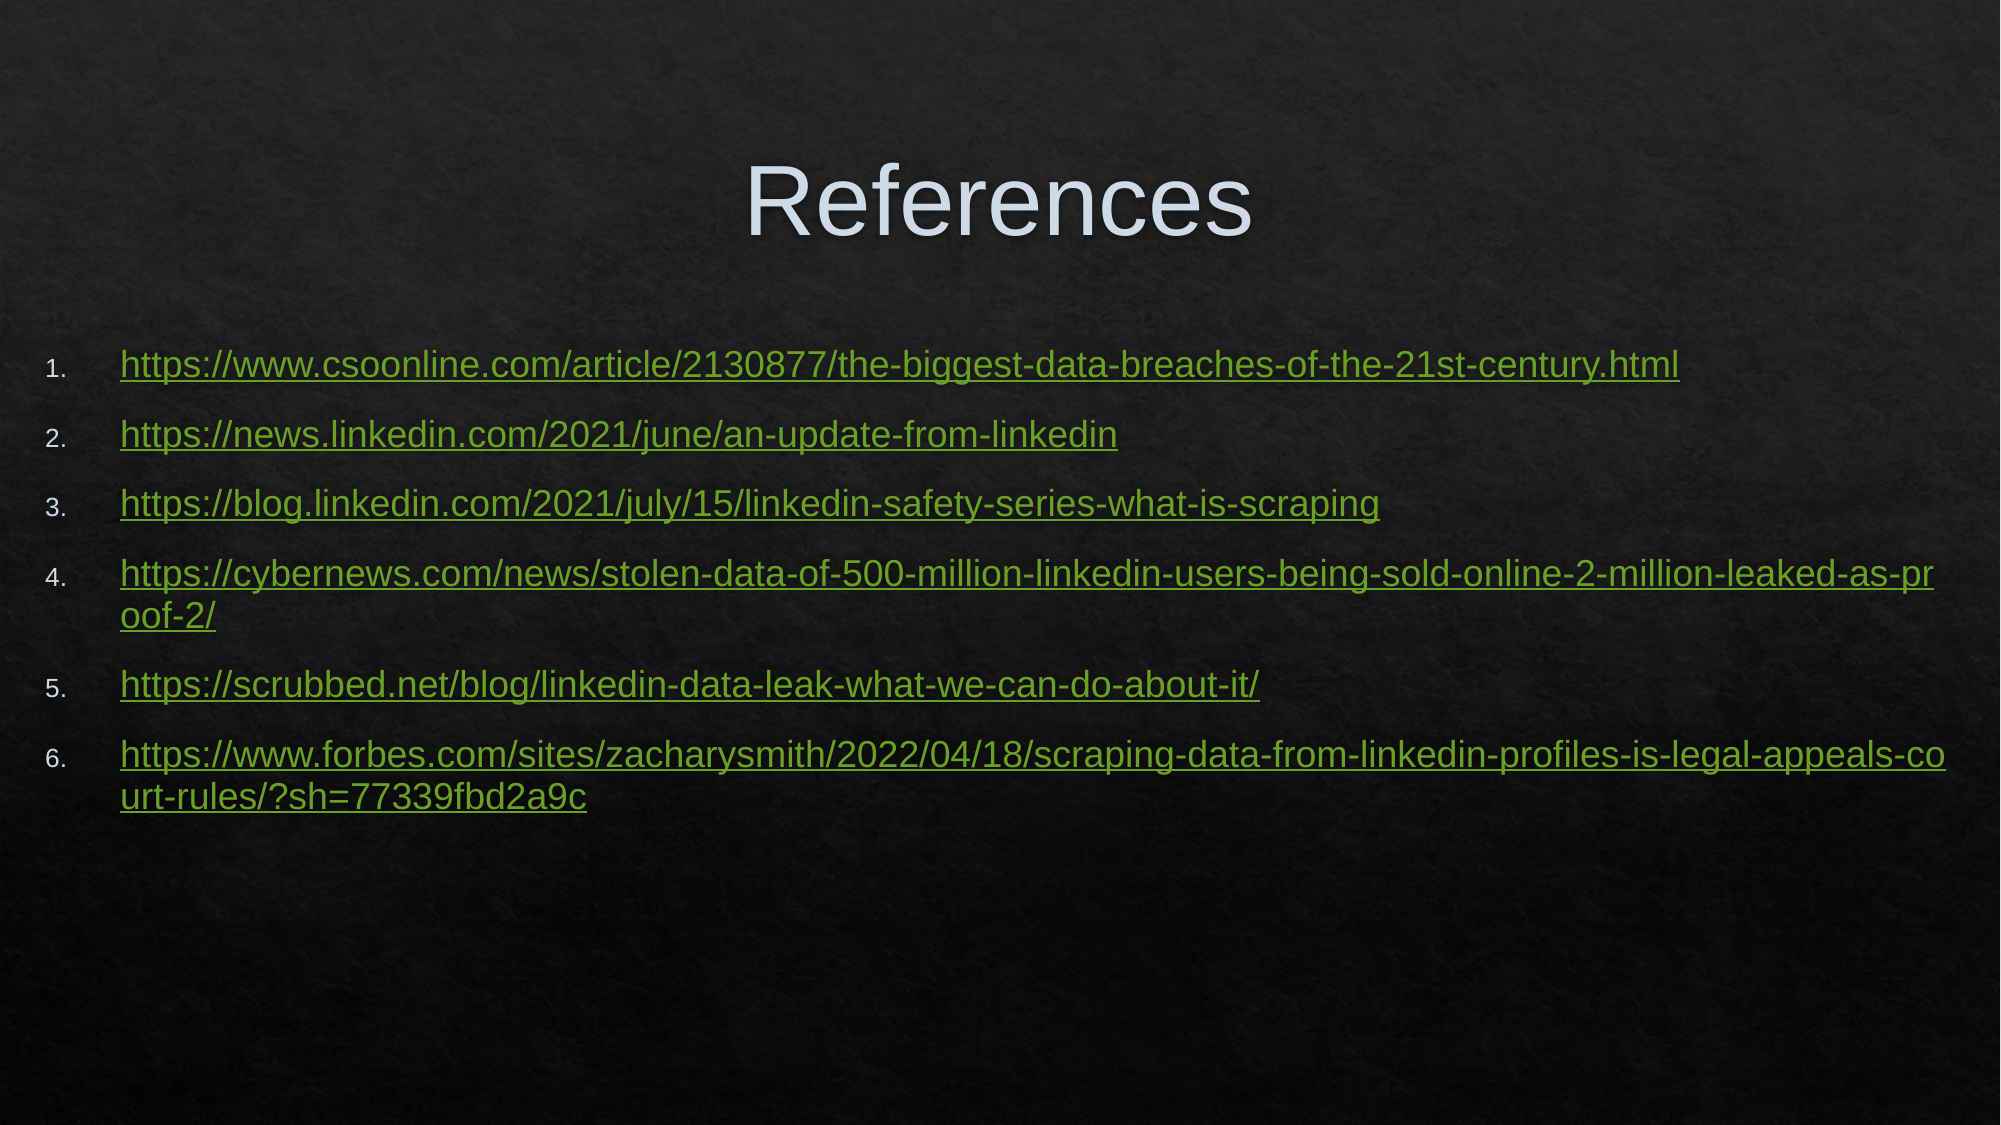

# References
https://www.csoonline.com/article/2130877/the-biggest-data-breaches-of-the-21st-century.html
https://news.linkedin.com/2021/june/an-update-from-linkedin
https://blog.linkedin.com/2021/july/15/linkedin-safety-series-what-is-scraping
https://cybernews.com/news/stolen-data-of-500-million-linkedin-users-being-sold-online-2-million-leaked-as-proof-2/
https://scrubbed.net/blog/linkedin-data-leak-what-we-can-do-about-it/
https://www.forbes.com/sites/zacharysmith/2022/04/18/scraping-data-from-linkedin-profiles-is-legal-appeals-court-rules/?sh=77339fbd2a9c